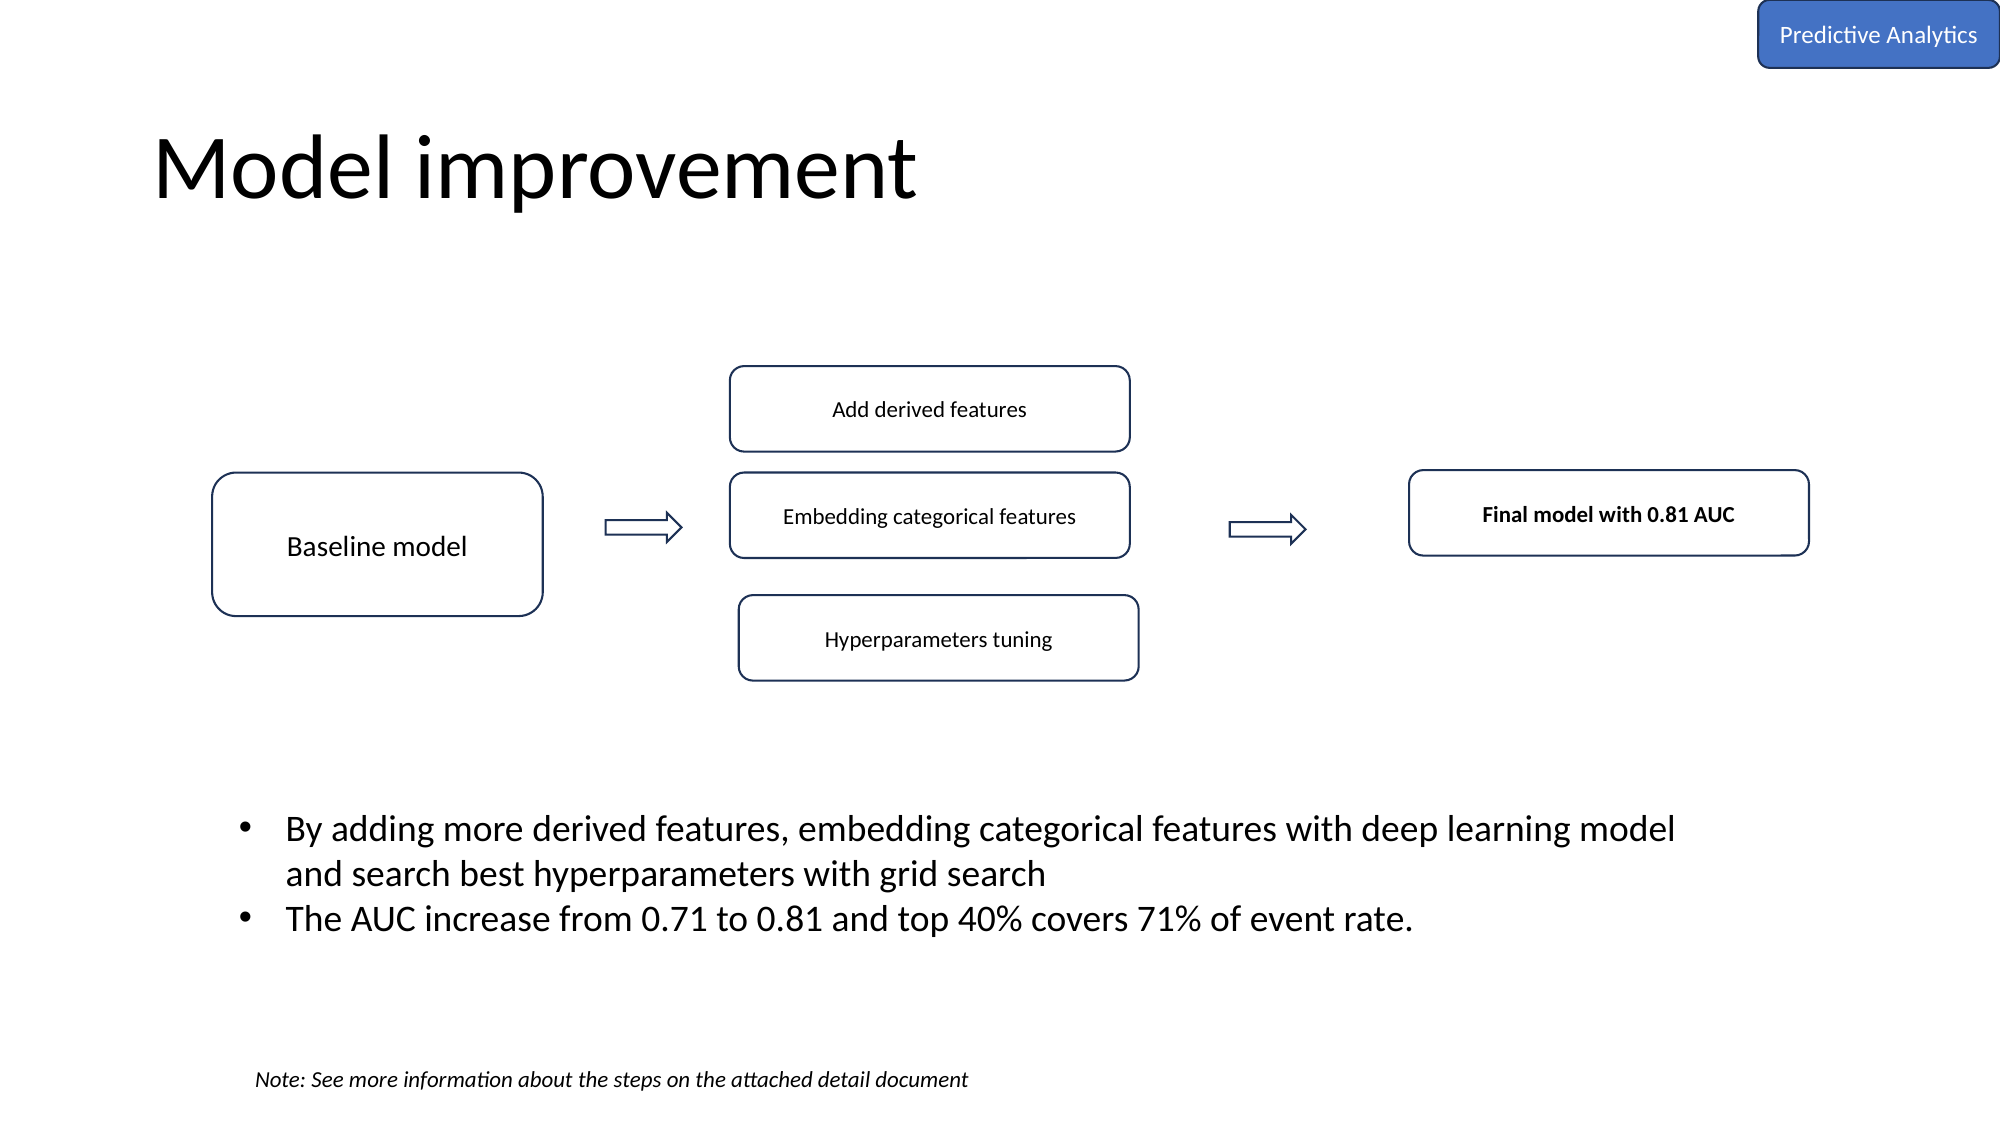

Predictive Analytics
# Model improvement
Add derived features
Final model with 0.81 AUC
Embedding categorical features
Baseline model

Hyperparameters tuning
By adding more derived features, embedding categorical features with deep learning model and search best hyperparameters with grid search
The AUC increase from 0.71 to 0.81 and top 40% covers 71% of event rate.
Note: See more information about the steps on the attached detail document